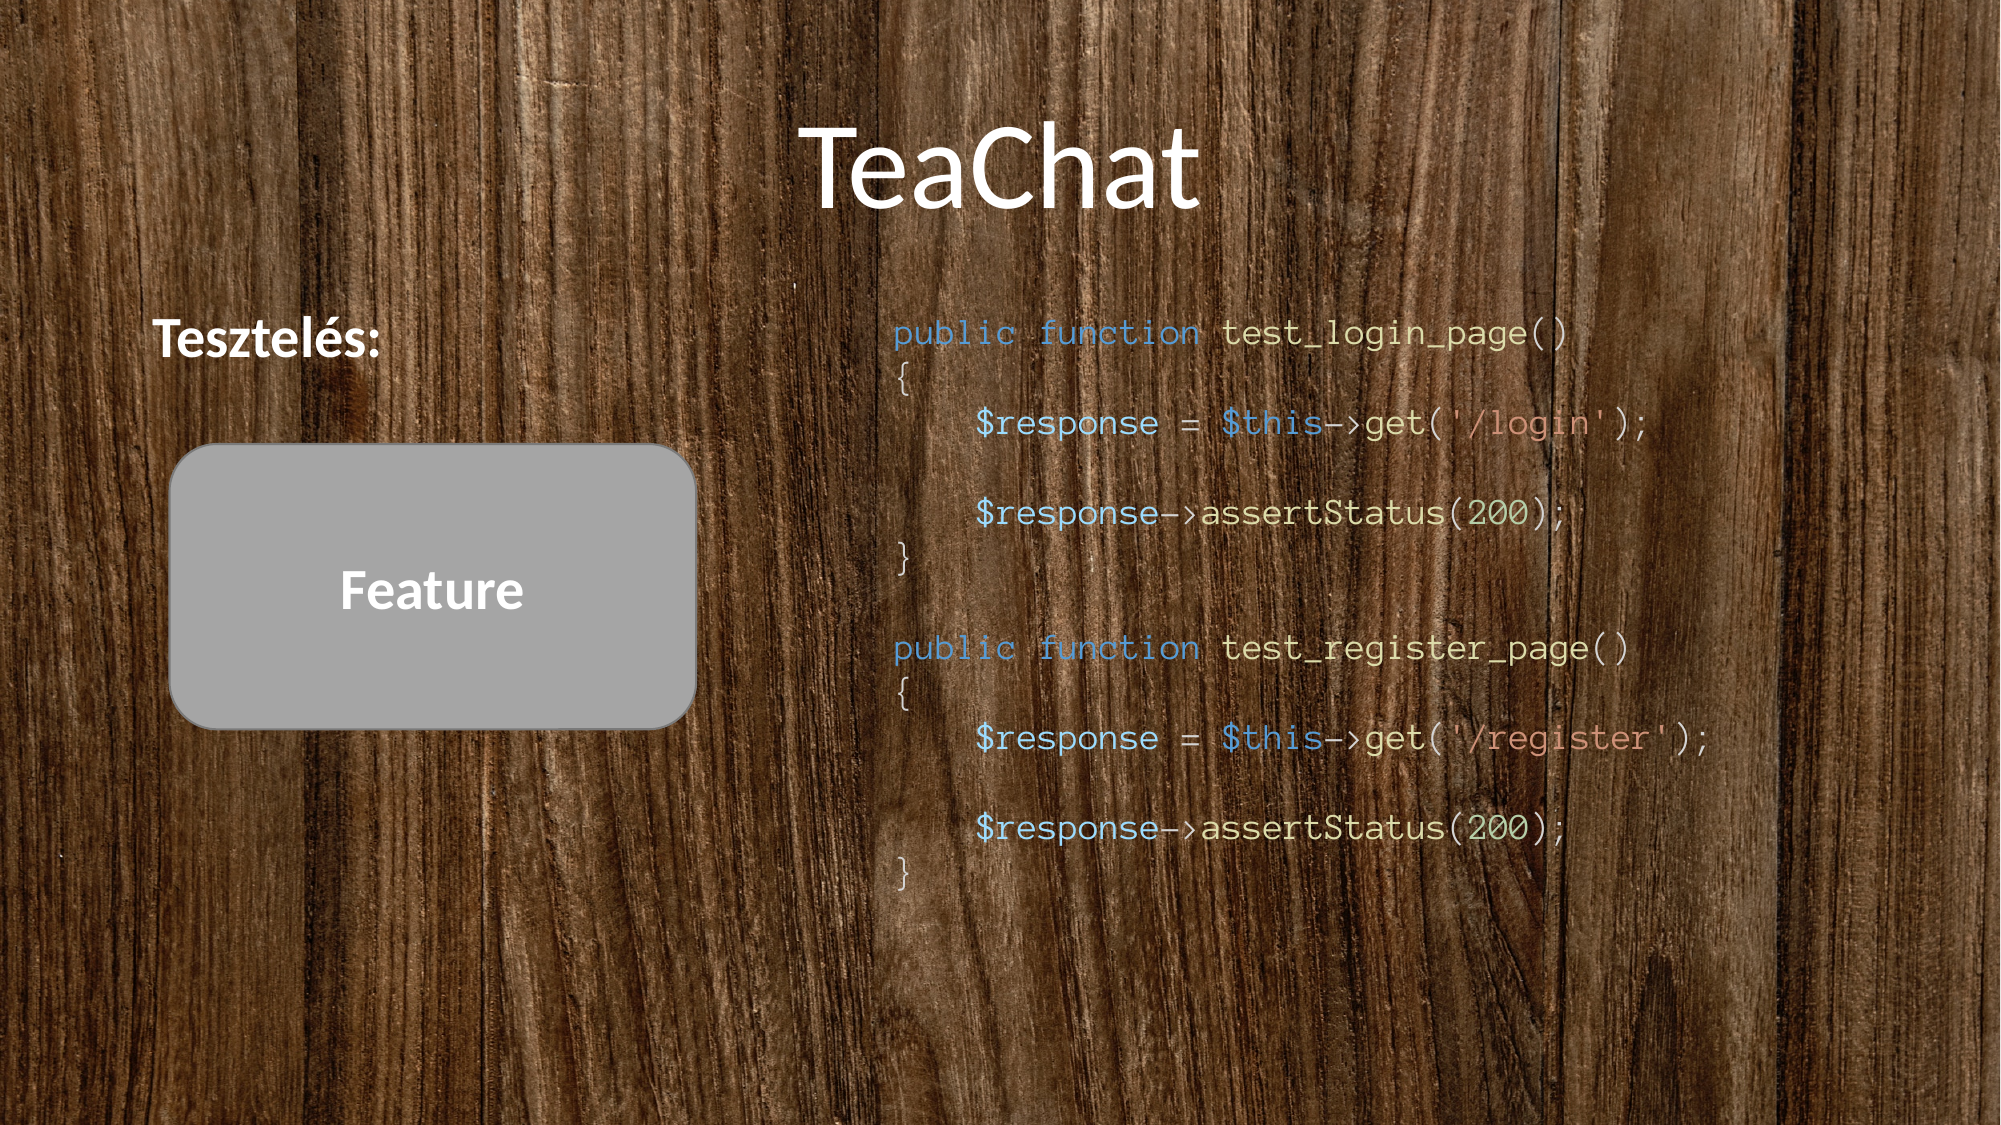

# TeaChat
Tesztelés:

    public function test_login_page()
    {
        $response = $this->get('/login');
        $response->assertStatus(200);
    }
    public function test_register_page()
    {
        $response = $this->get('/register');
        $response->assertStatus(200);
    }
Feature